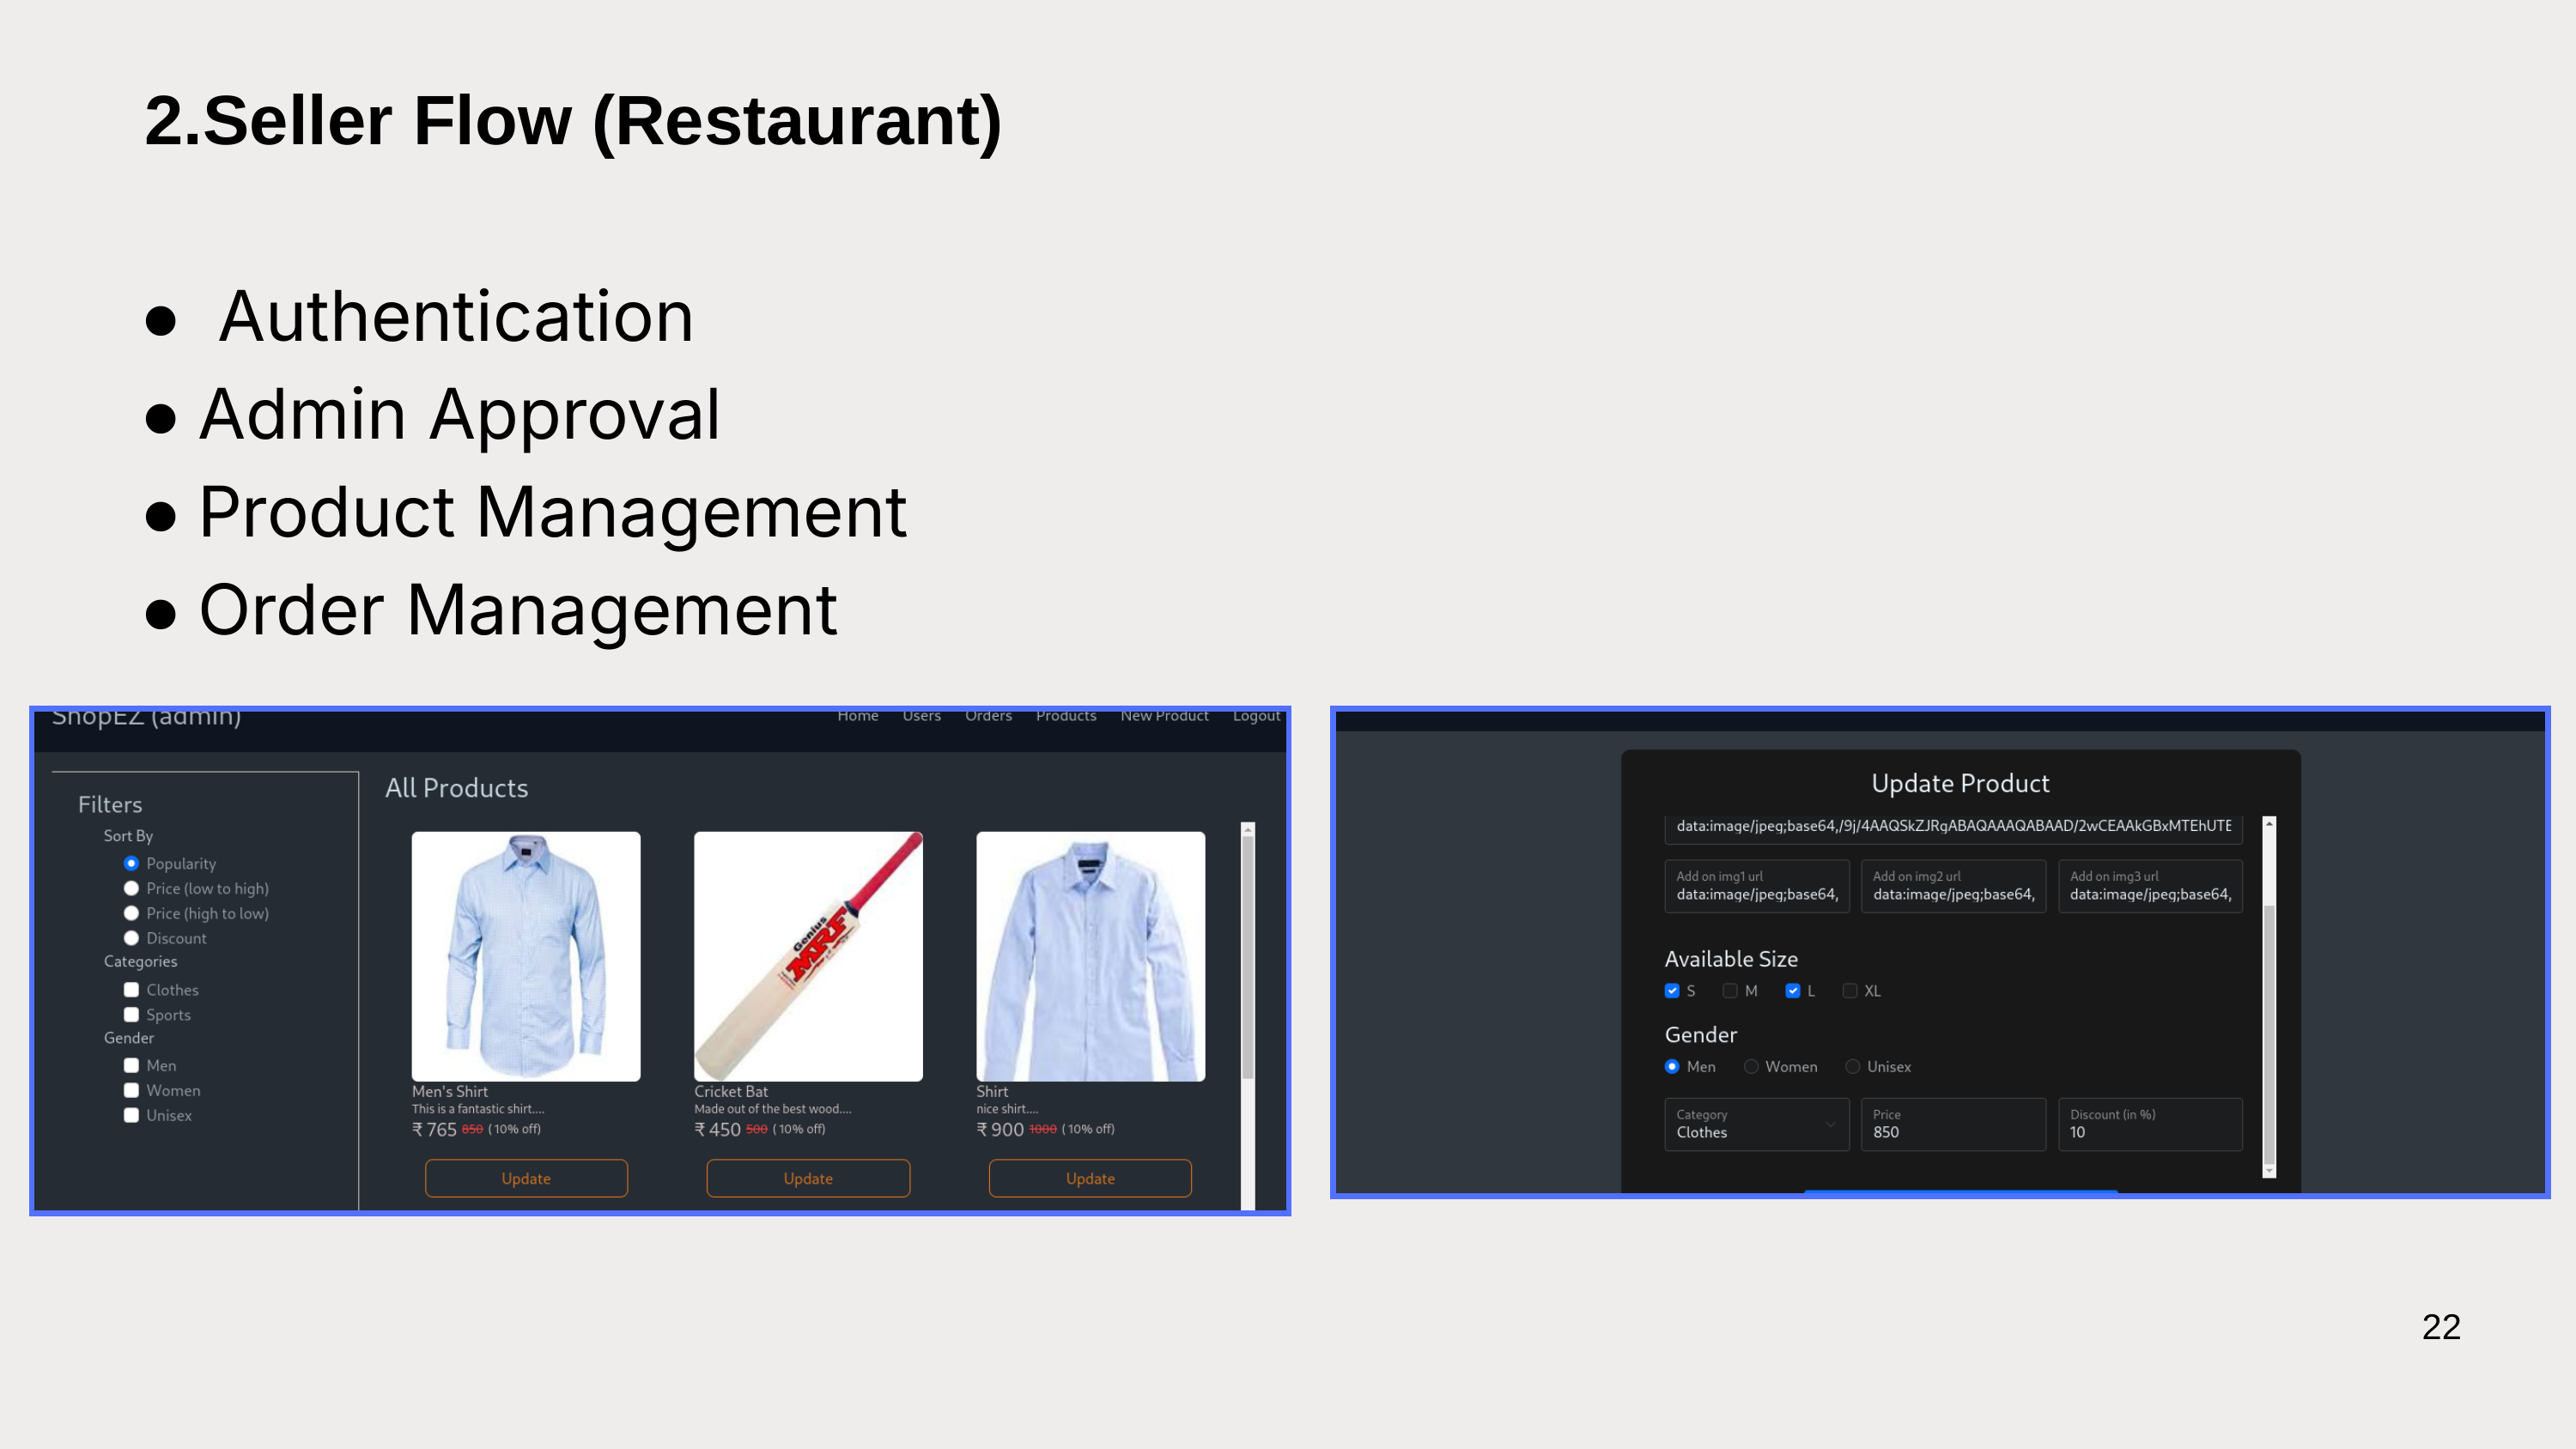

2.Seller Flow (Restaurant)

⦁  Authentication
⦁ Admin Approval
⦁ Product Management
⦁ Order Management

22